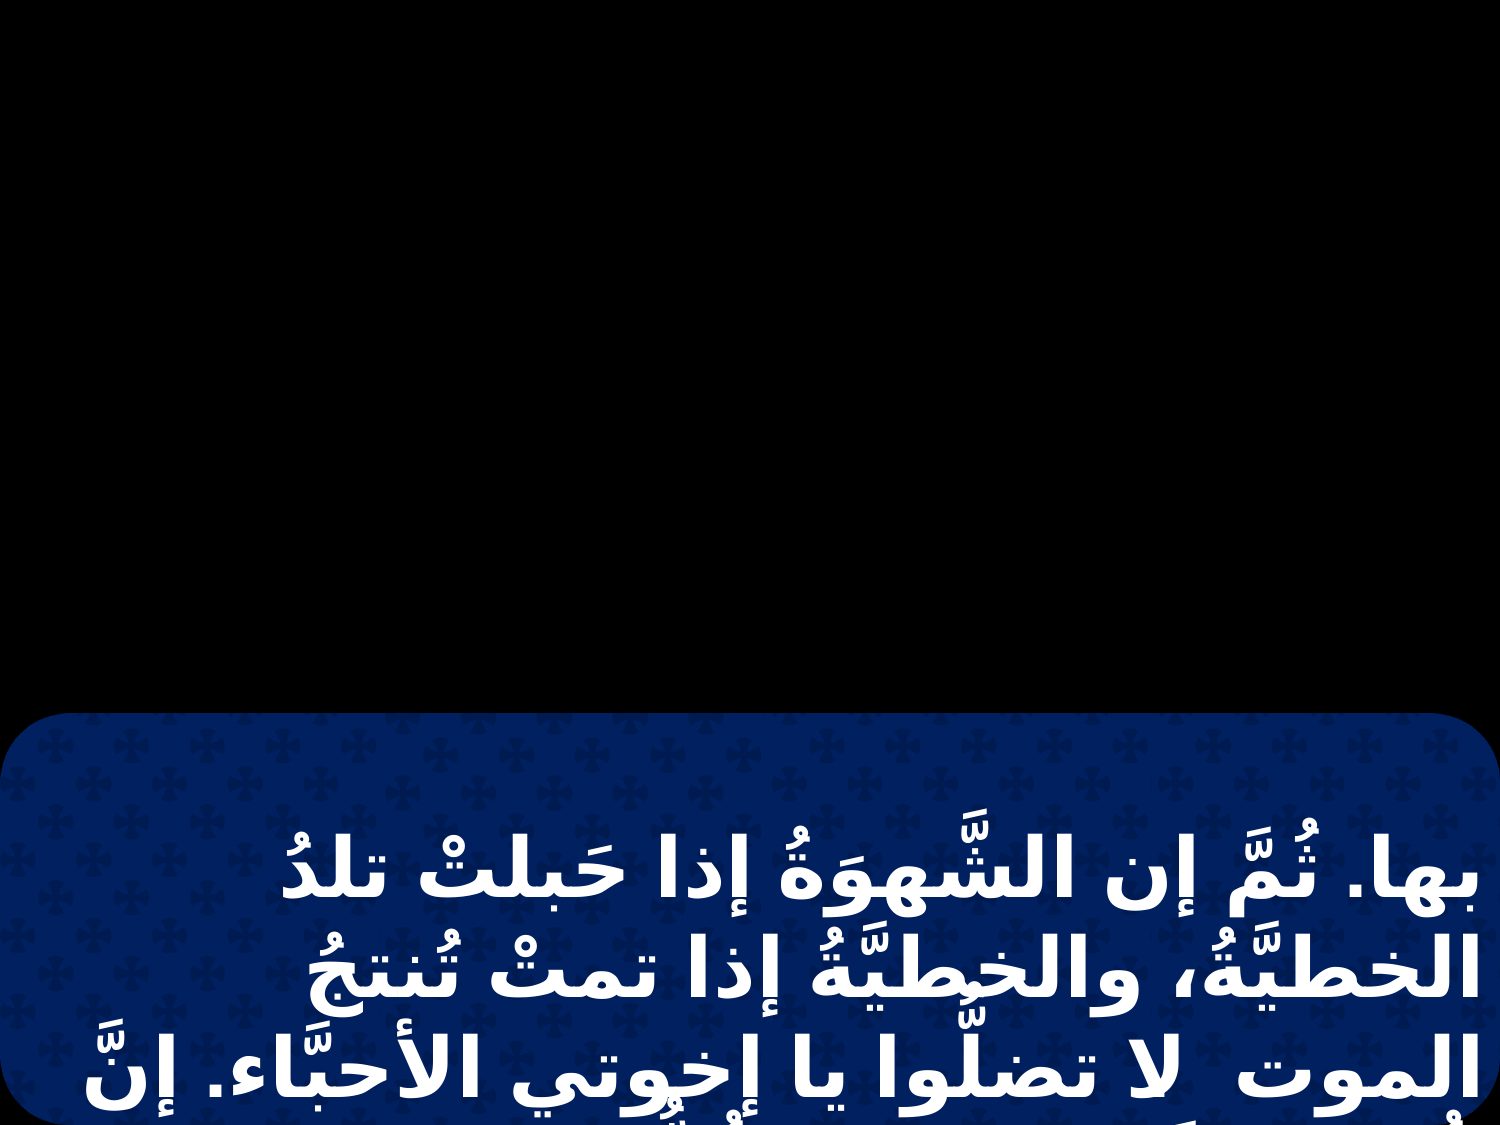

بها. ثُمَّ إن الشَّهوَةُ إذا حَبلتْ تلدُ الخطيَّةُ، والخطيَّةُ إذا تمتْ تُنتجُ الموت. لا تضلُّوا يا إخوتي الأحبَّاء. إنَّ كُل عطيَّةٍ صالحةٍ وكُلُّ مَوهبةٍ كاملةٍ هي مِن فوقُ، نازلةٌ مِن